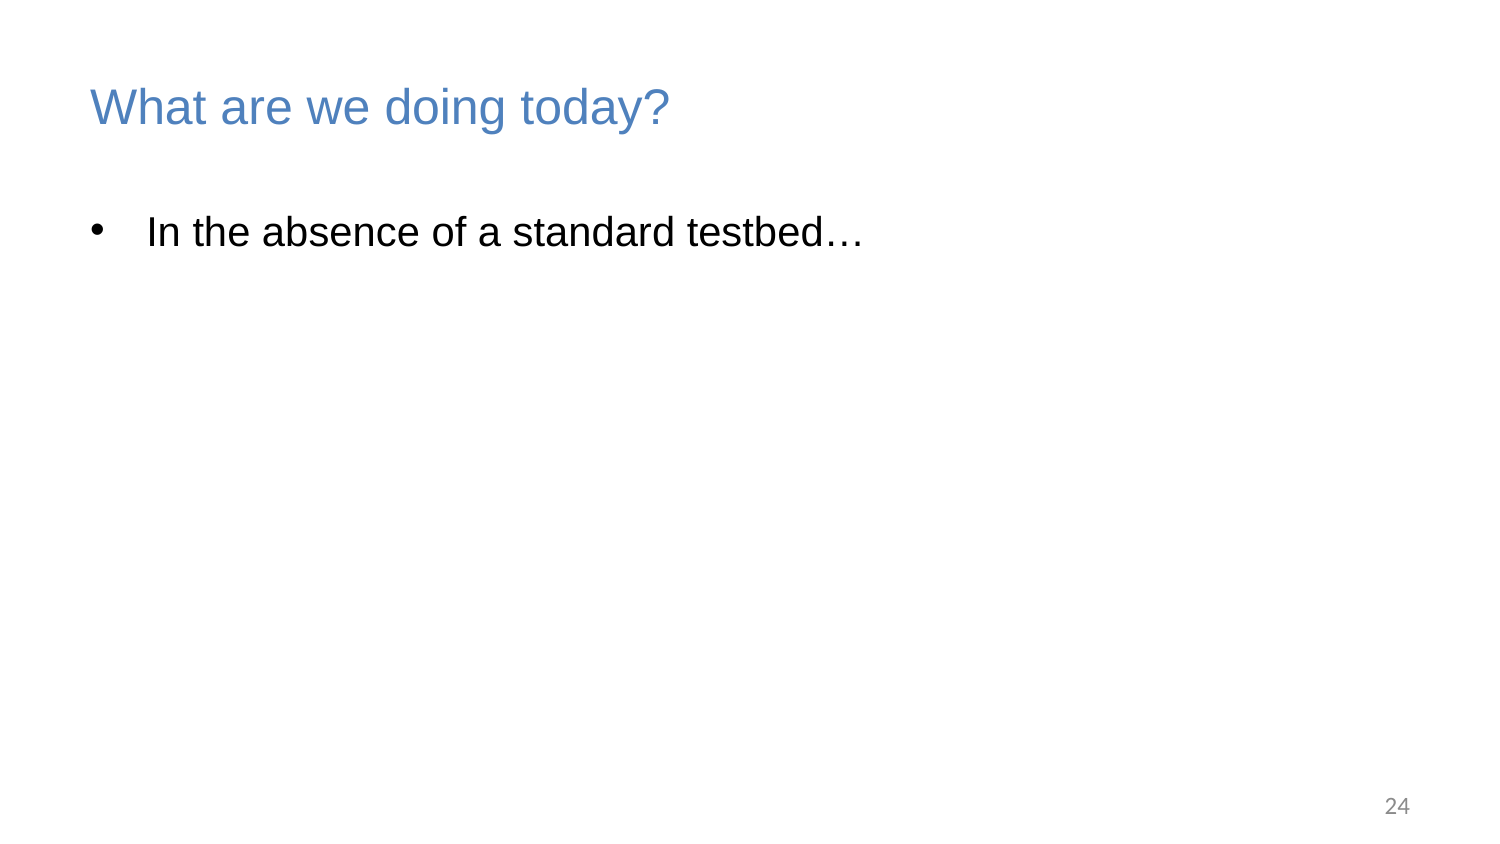

# What are we doing today?
In the absence of a standard testbed…
24